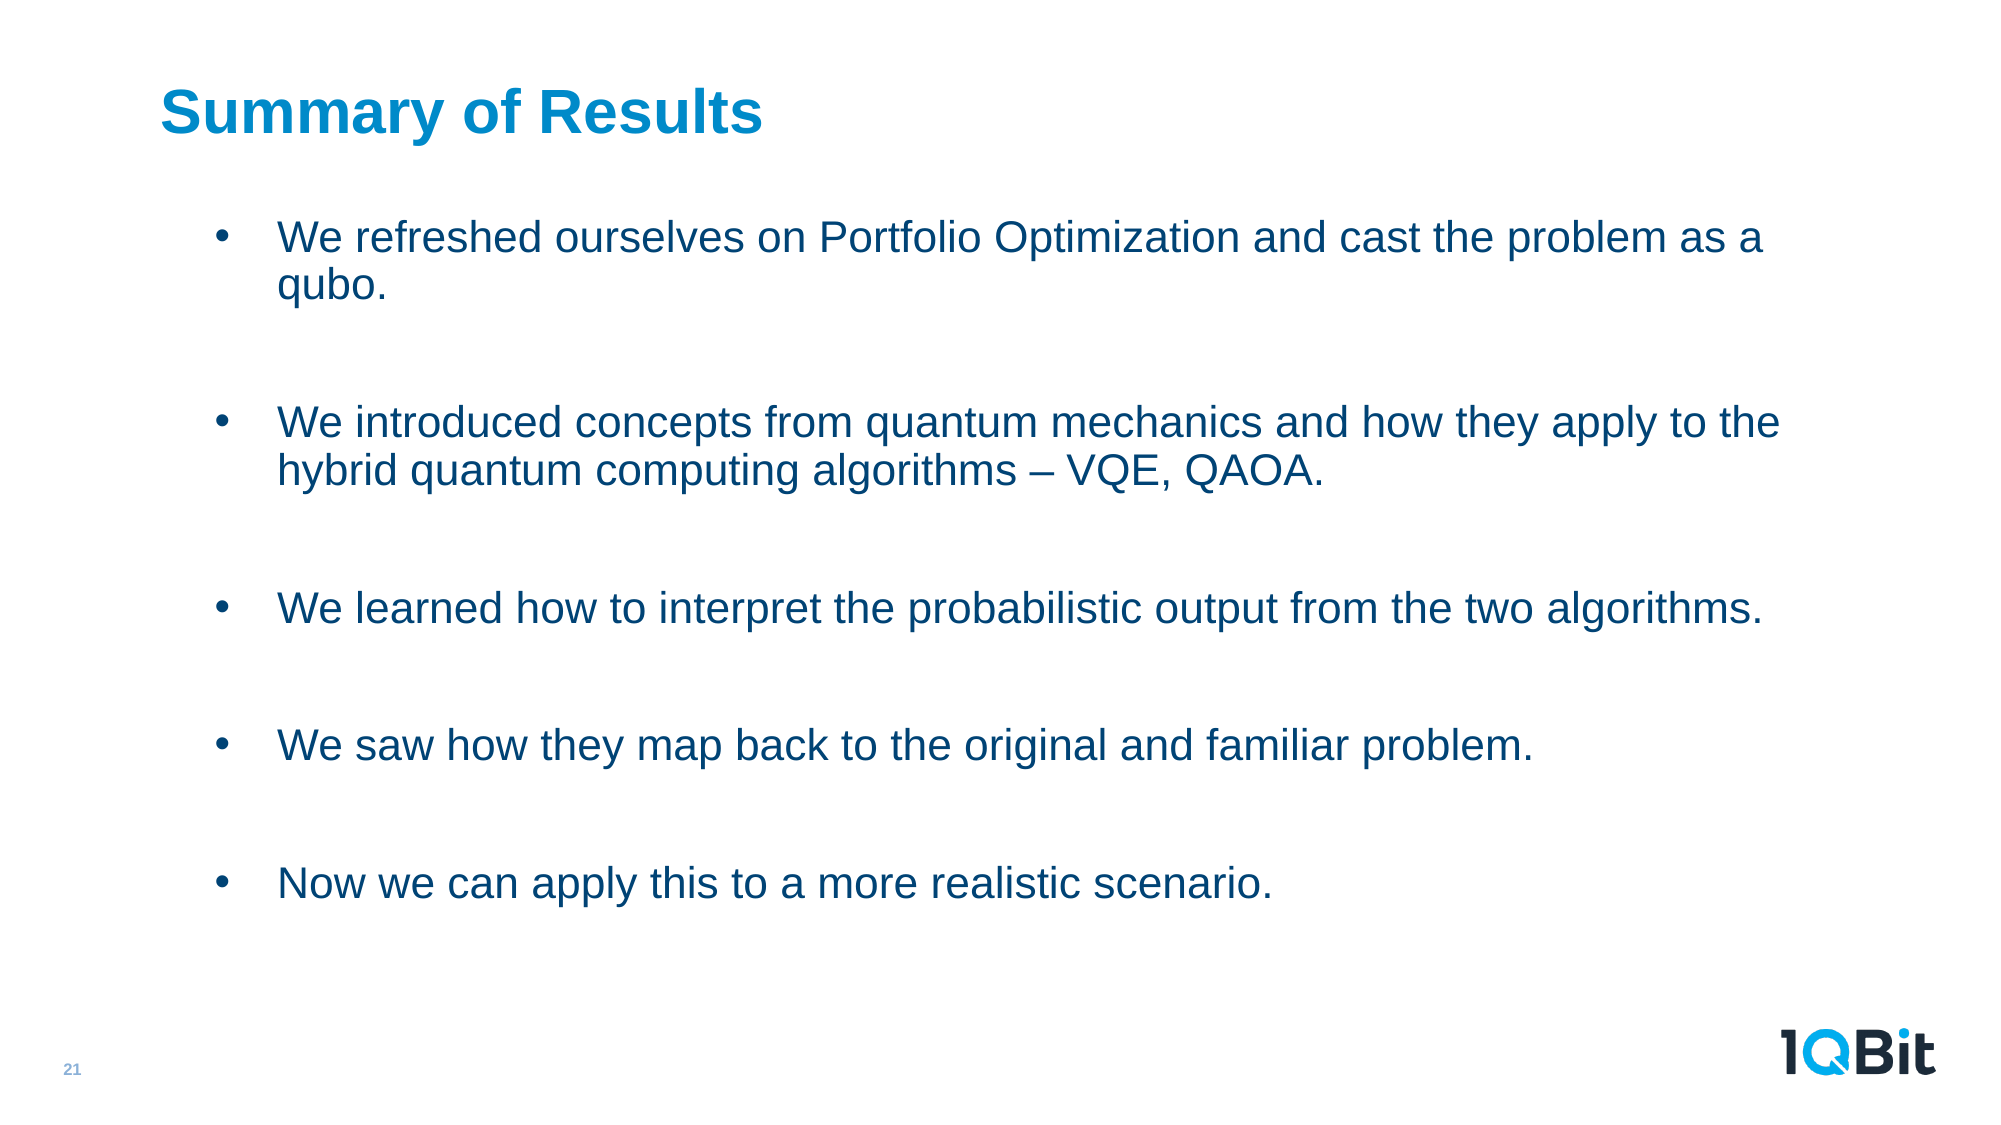

# Summary of Results
We refreshed ourselves on Portfolio Optimization and cast the problem as a qubo.

We introduced concepts from quantum mechanics and how they apply to the hybrid quantum computing algorithms – VQE, QAOA.

We learned how to interpret the probabilistic output from the two algorithms.

We saw how they map back to the original and familiar problem.

Now we can apply this to a more realistic scenario.
21